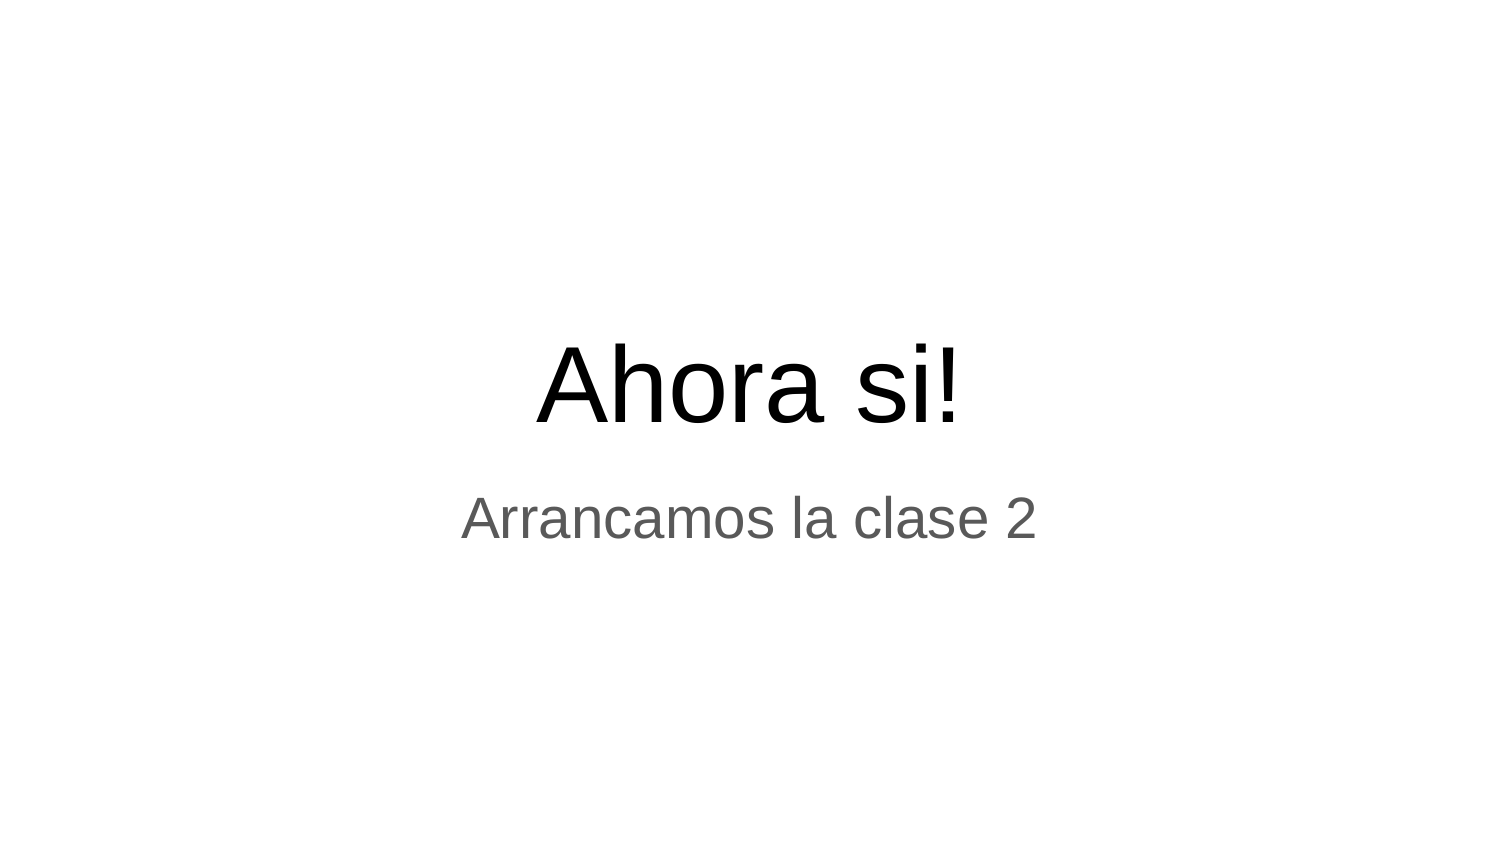

# Ahora si!
Arrancamos la clase 2